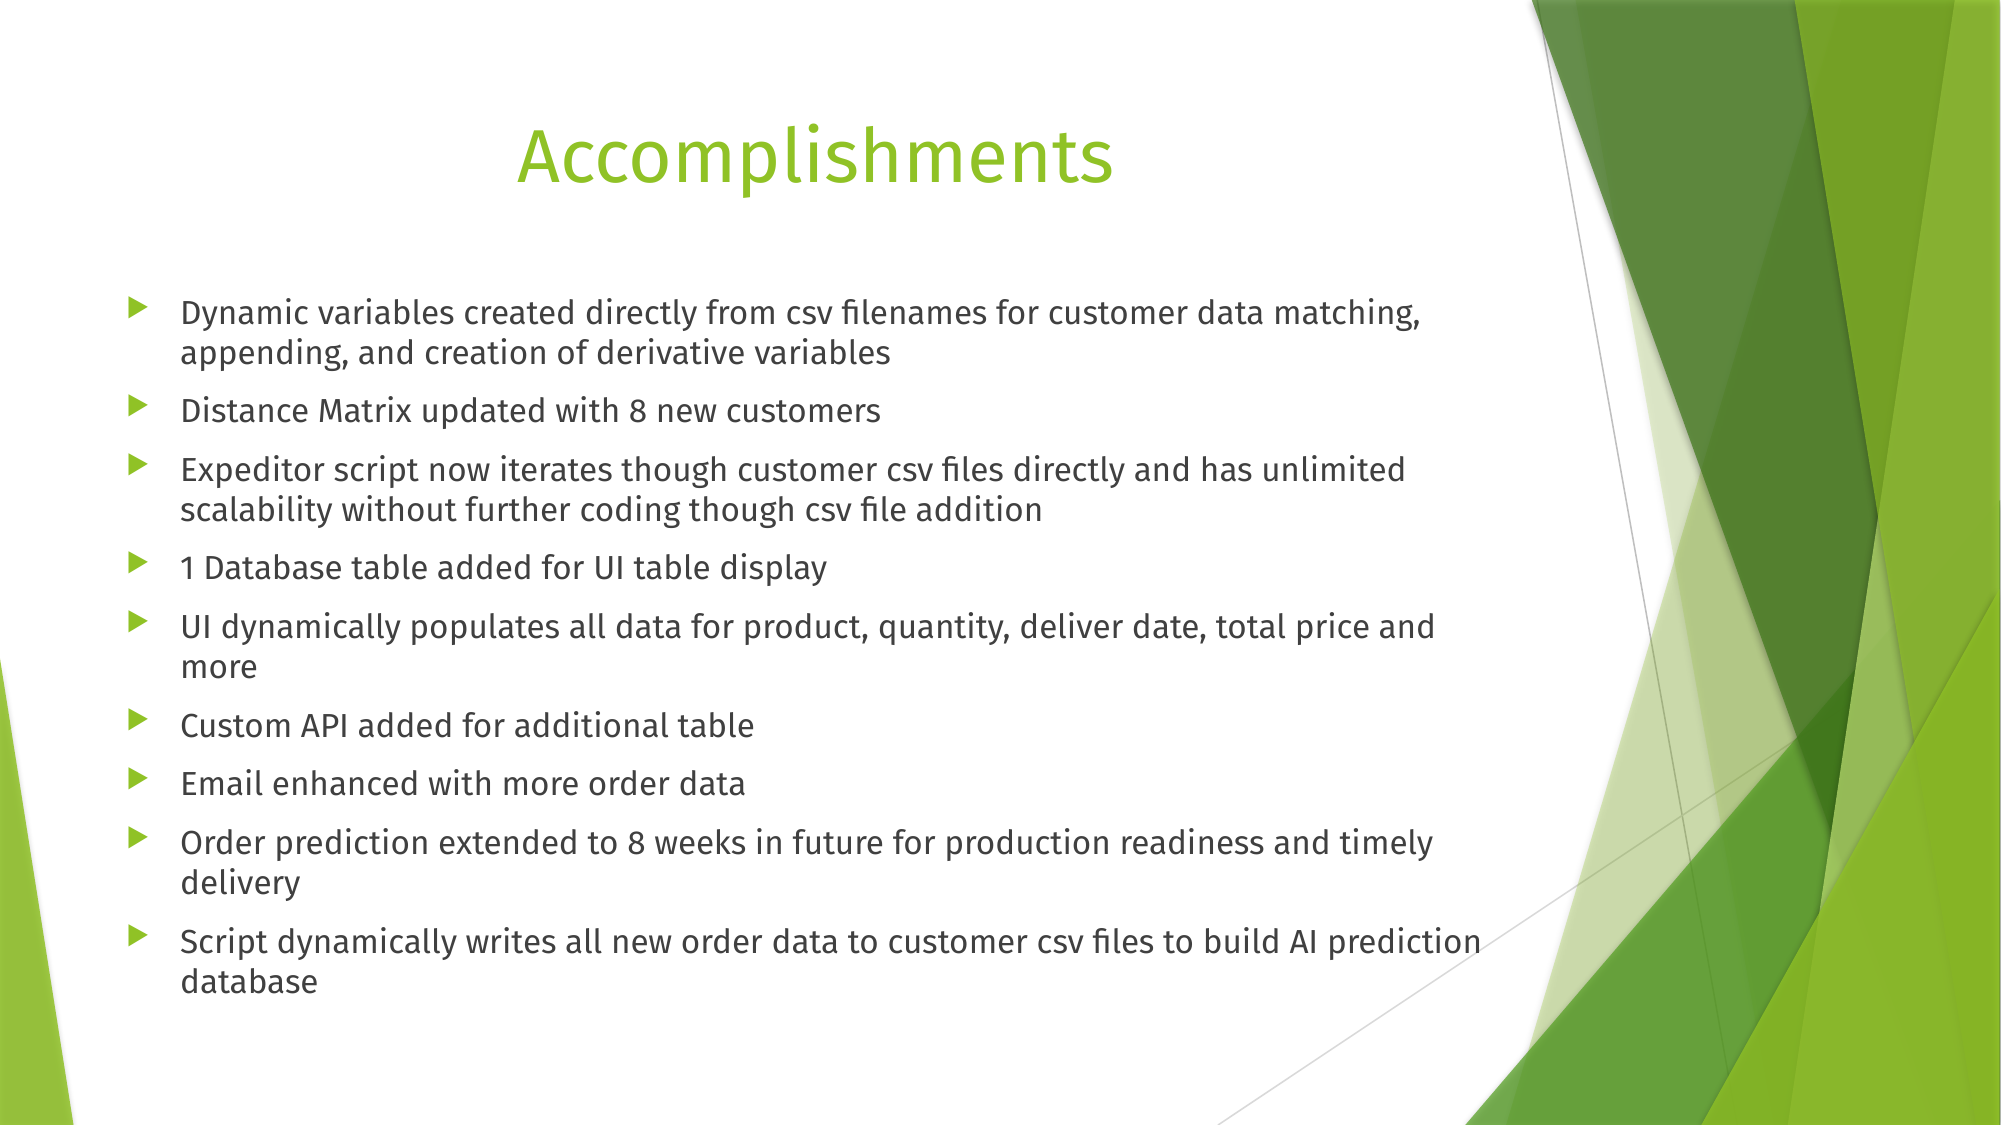

# Accomplishments
Dynamic variables created directly from csv filenames for customer data matching, appending, and creation of derivative variables
Distance Matrix updated with 8 new customers
Expeditor script now iterates though customer csv files directly and has unlimited scalability without further coding though csv file addition
1 Database table added for UI table display
UI dynamically populates all data for product, quantity, deliver date, total price and more
Custom API added for additional table
Email enhanced with more order data
Order prediction extended to 8 weeks in future for production readiness and timely delivery
Script dynamically writes all new order data to customer csv files to build AI prediction database